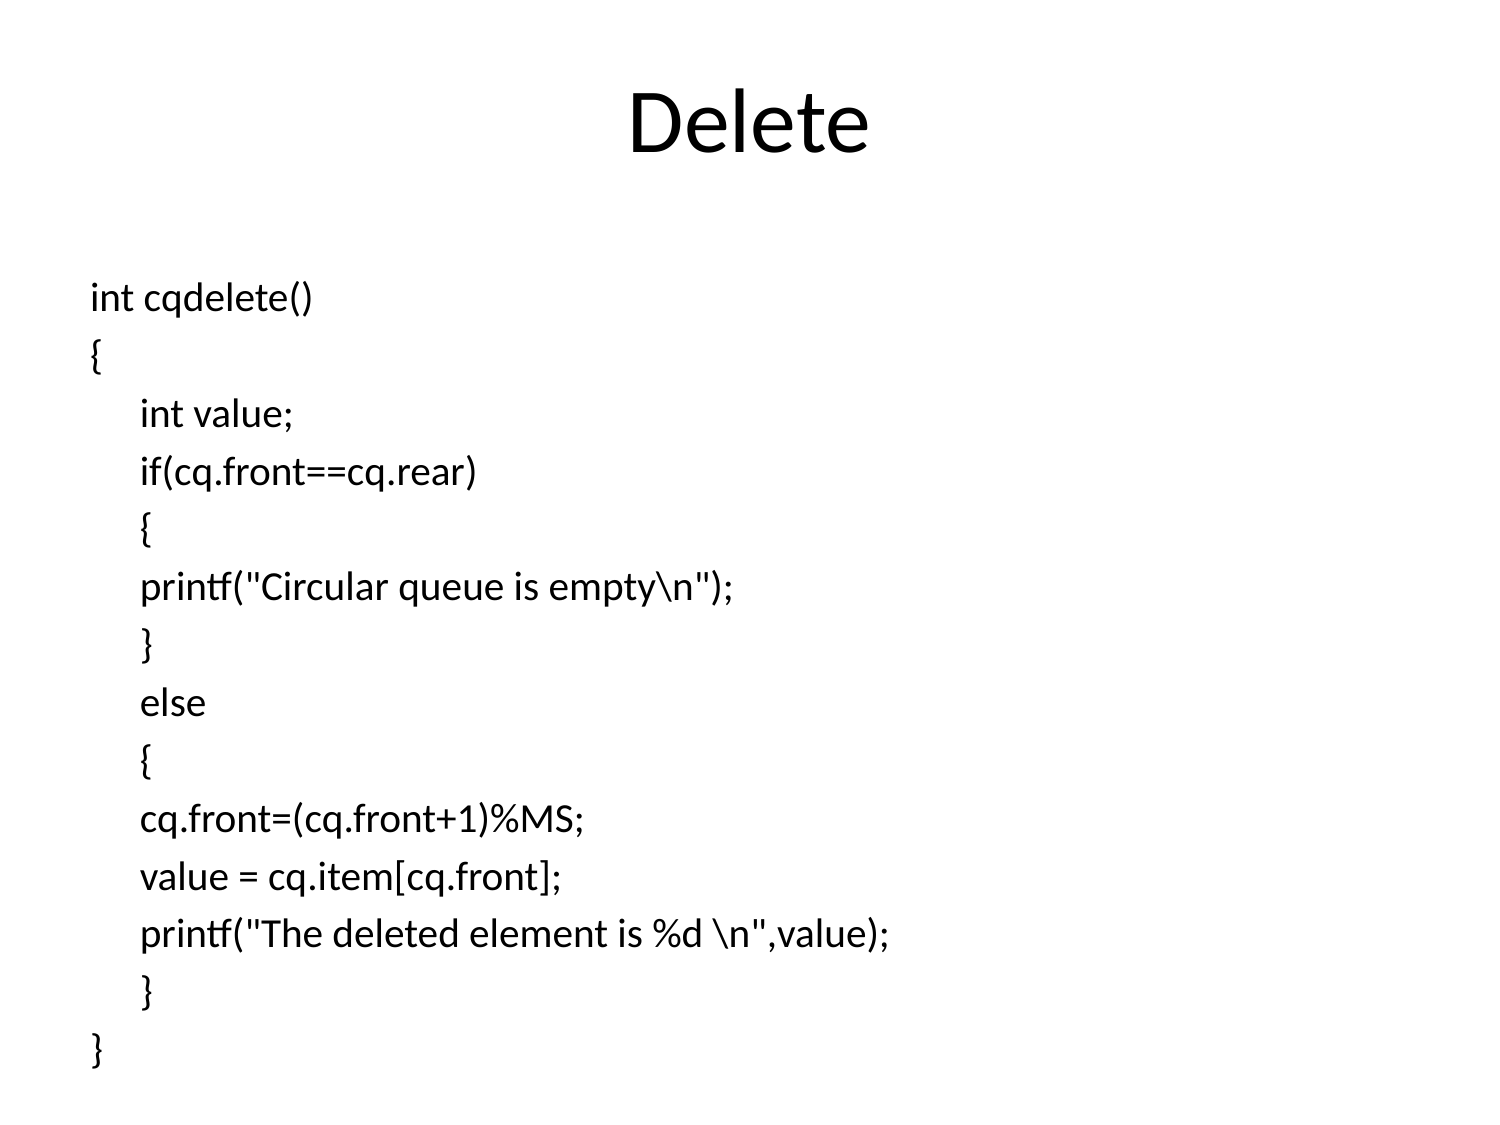

# Delete
int cqdelete()
{
	int value;
	if(cq.front==cq.rear)
	{
		printf("Circular queue is empty\n");
	}
	else
	{
		cq.front=(cq.front+1)%MS;
		value = cq.item[cq.front];
		printf("The deleted element is %d \n",value);
	}
}